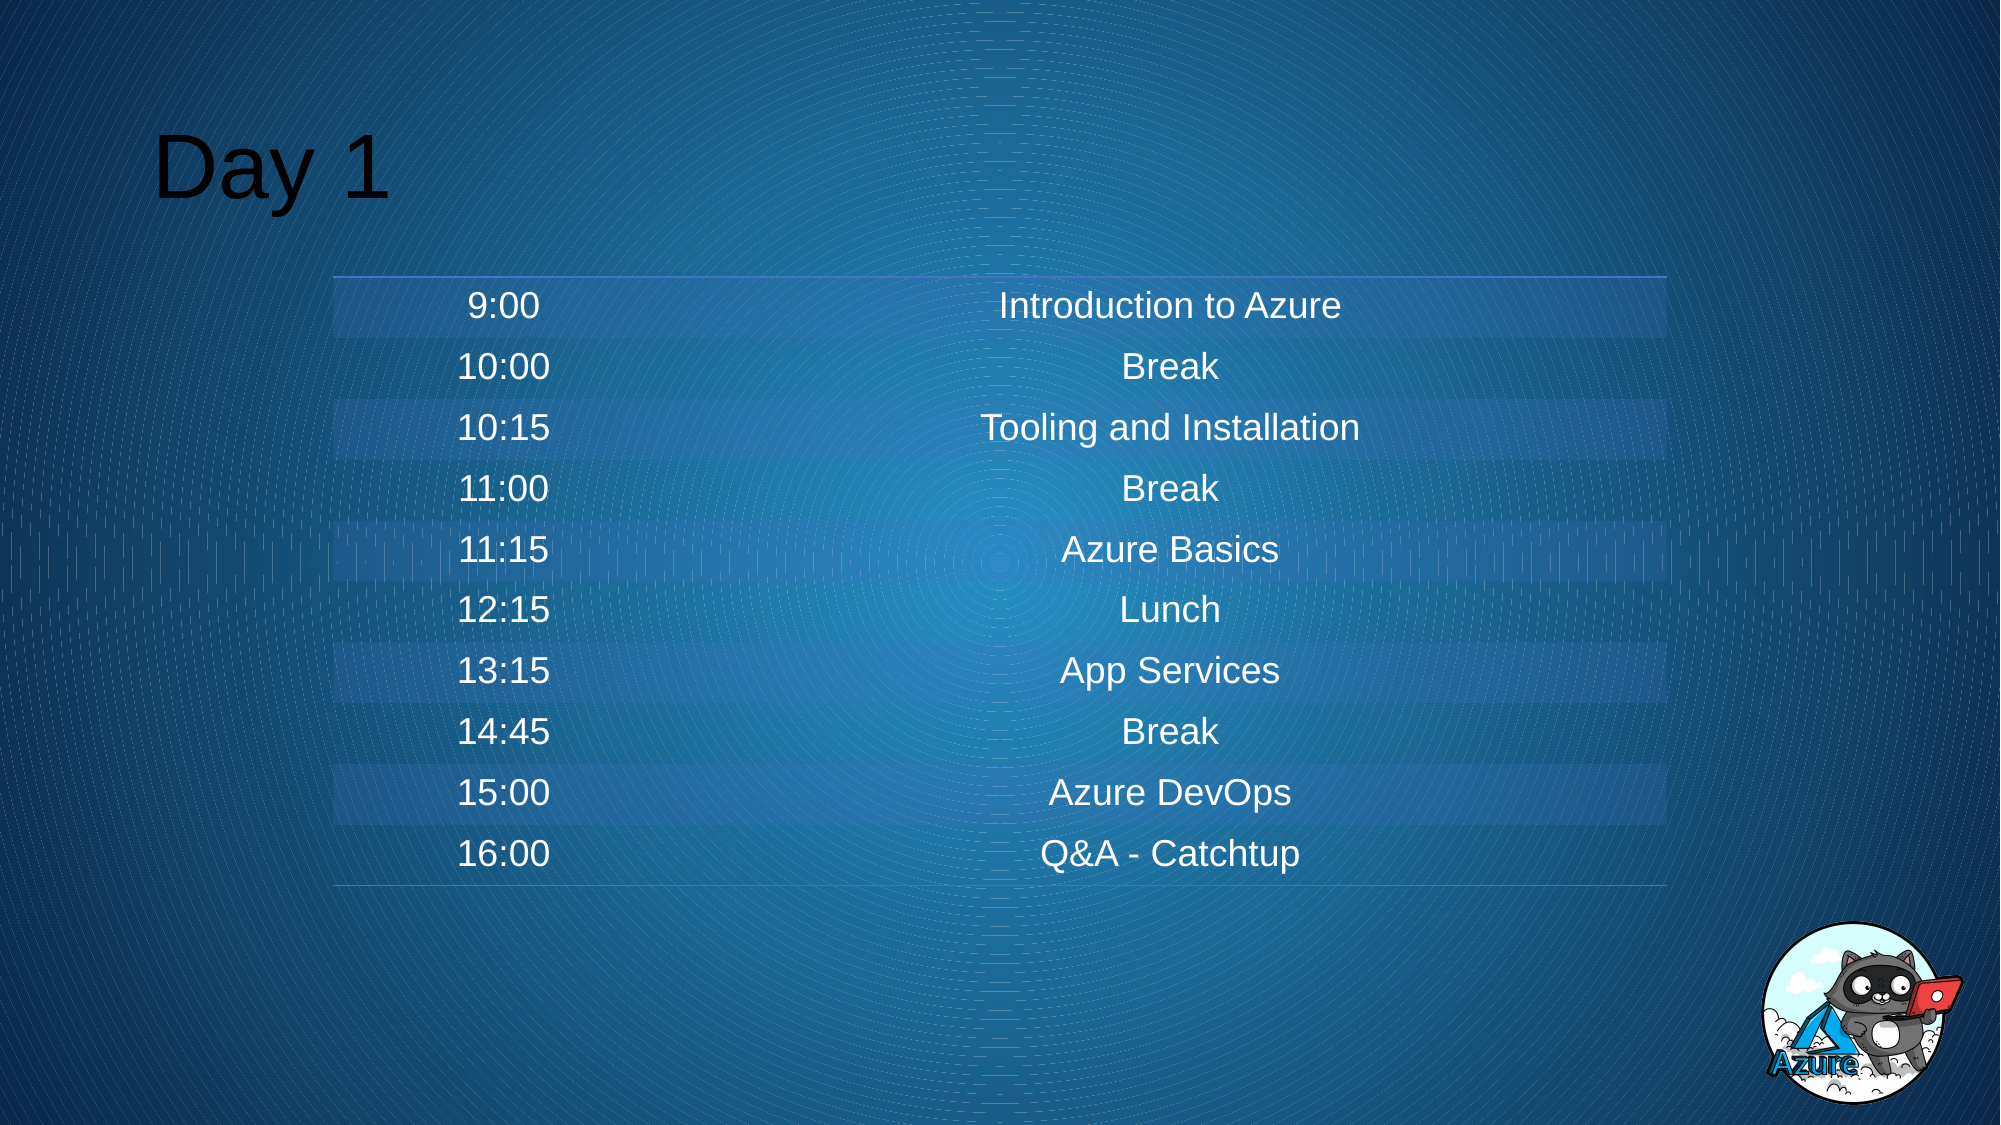

# Day 1
| 9:00 | Introduction to Azure |
| --- | --- |
| 10:00 | Break |
| 10:15 | Tooling and Installation |
| 11:00 | Break |
| 11:15 | Azure Basics |
| 12:15 | Lunch |
| 13:15 | App Services |
| 14:45 | Break |
| 15:00 | Azure DevOps |
| 16:00 | Q&A - Catchtup |